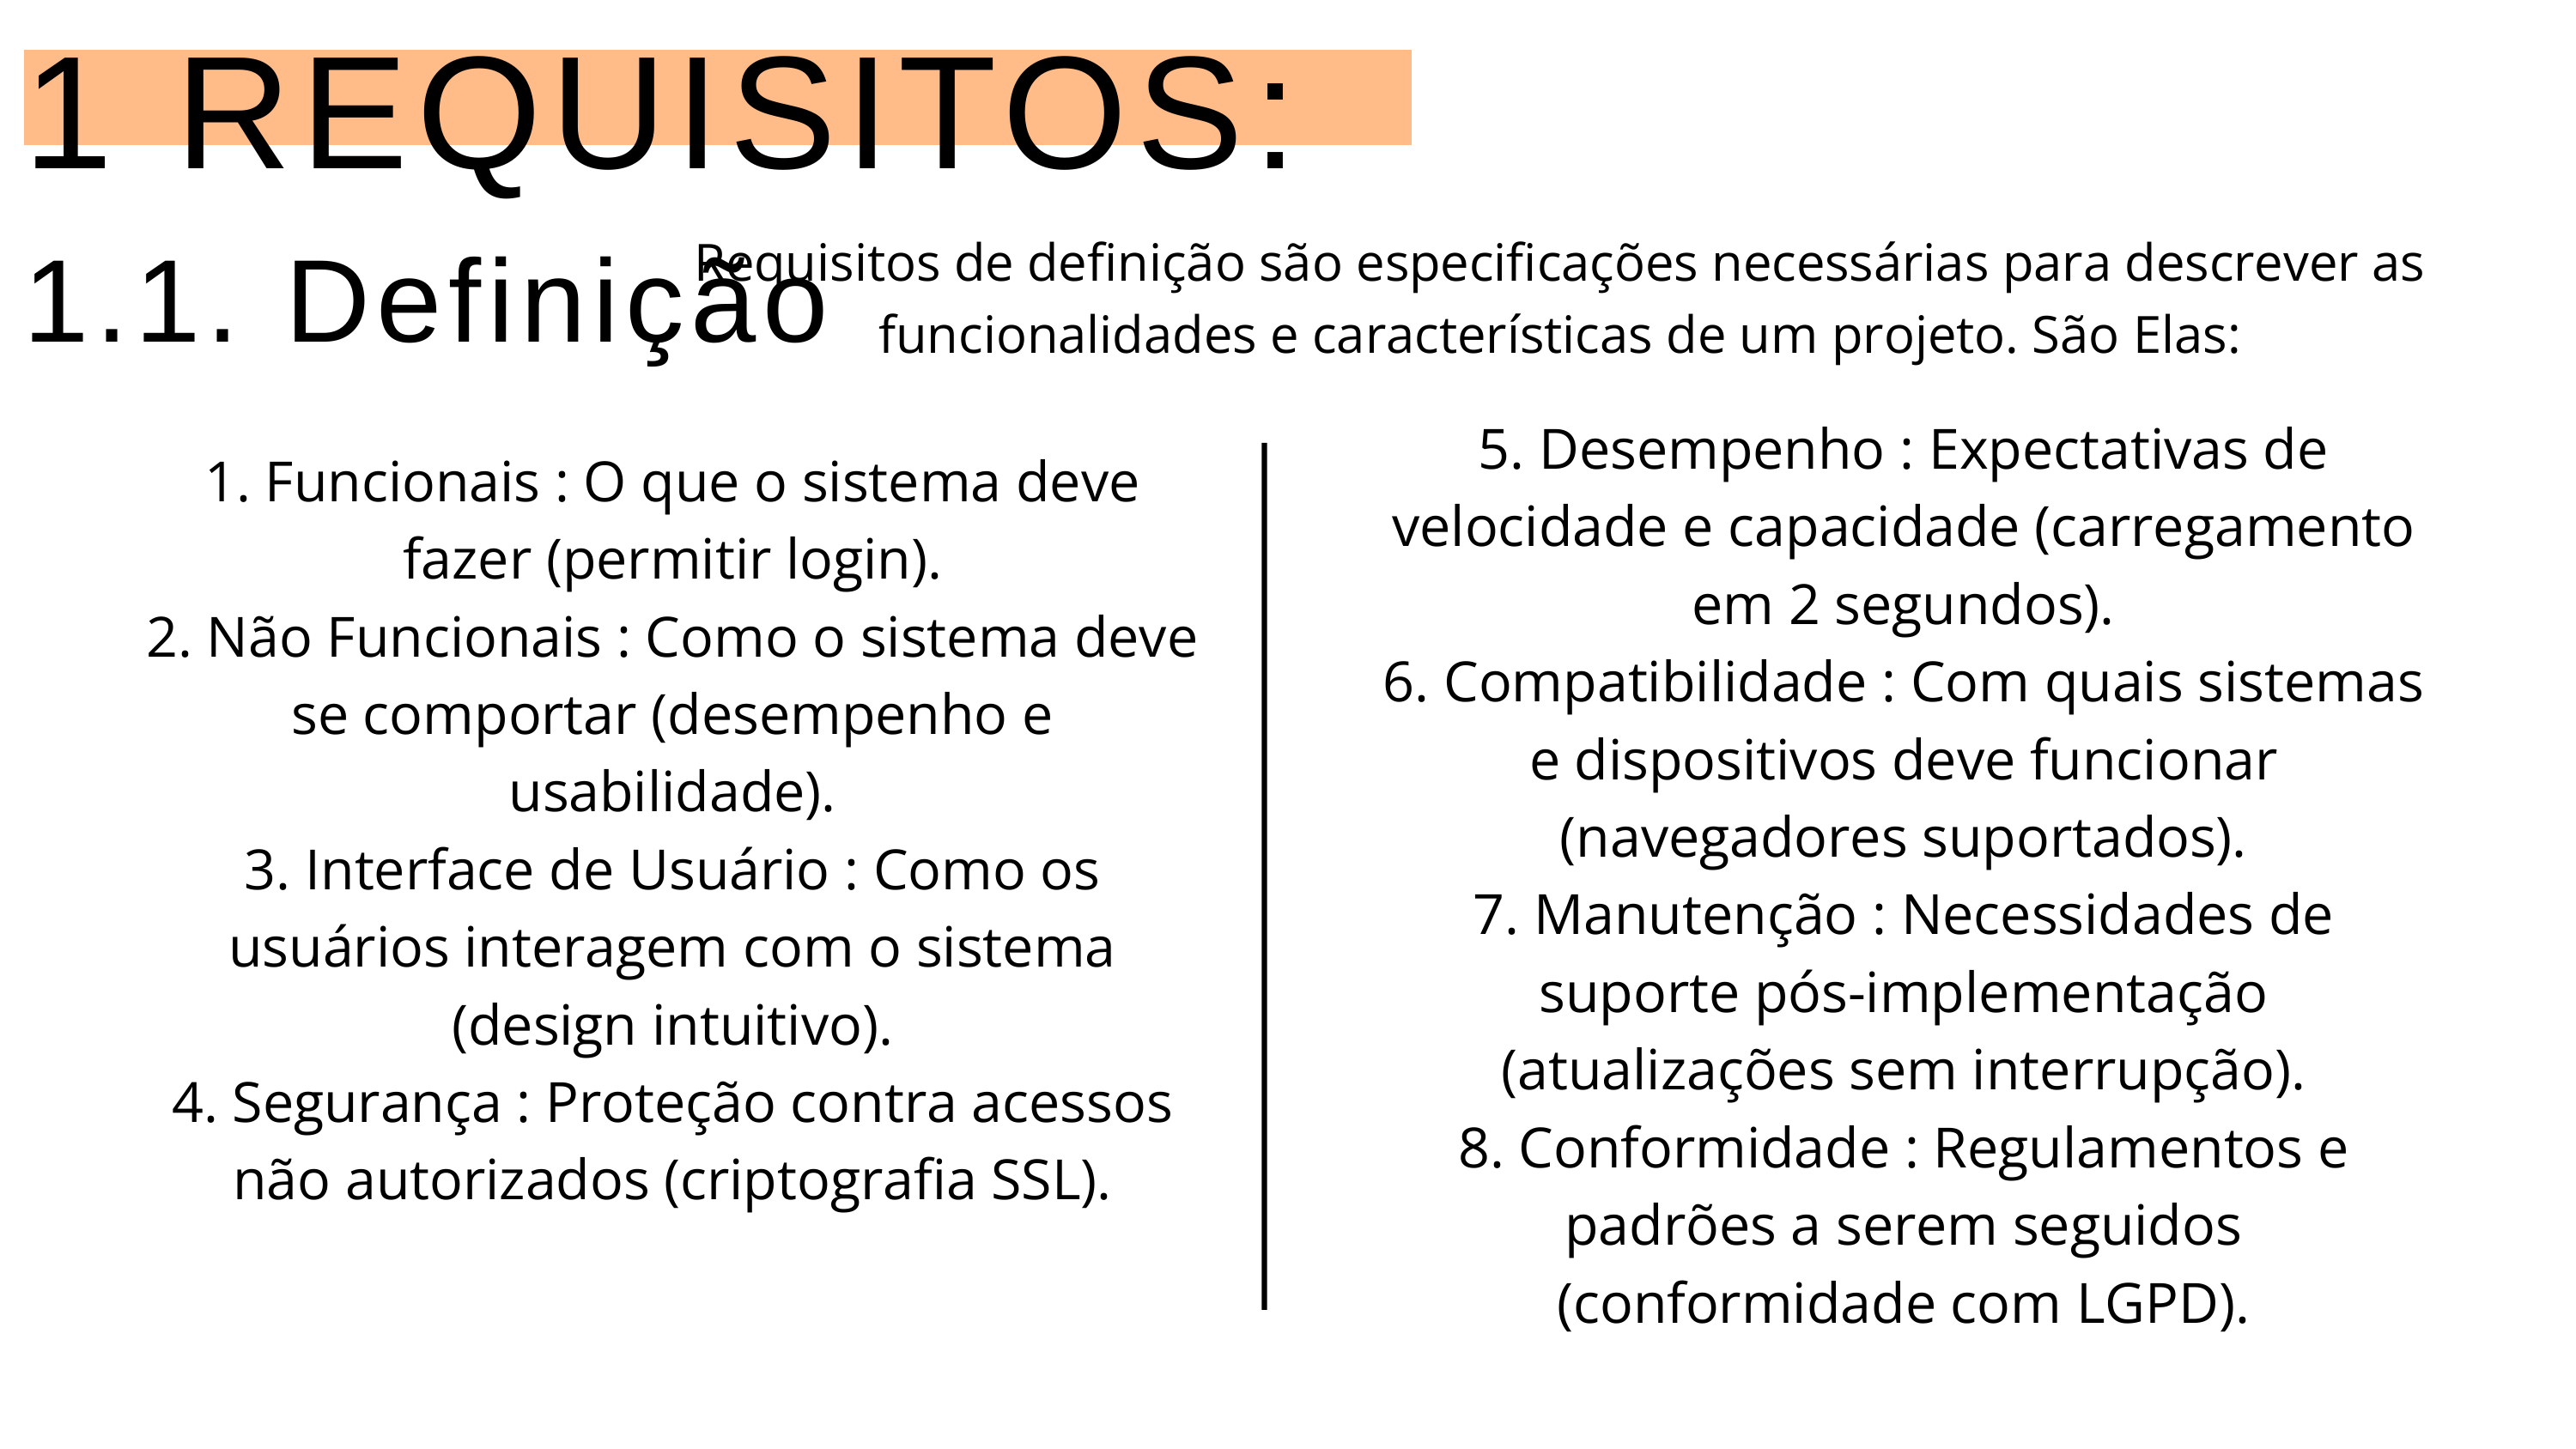

1 REQUISITOS:
1.1. Definição

Requisitos de definição são especificações necessárias para descrever as funcionalidades e características de um projeto. São Elas:
5. Desempenho : Expectativas de velocidade e capacidade (carregamento em 2 segundos).
6. Compatibilidade : Com quais sistemas e dispositivos deve funcionar (navegadores suportados).
7. Manutenção : Necessidades de suporte pós-implementação (atualizações sem interrupção).
8. Conformidade : Regulamentos e padrões a serem seguidos (conformidade com LGPD).

1. Funcionais : O que o sistema deve fazer (permitir login).
2. Não Funcionais : Como o sistema deve se comportar (desempenho e usabilidade).
3. Interface de Usuário : Como os usuários interagem com o sistema (design intuitivo).
4. Segurança : Proteção contra acessos não autorizados (criptografia SSL).